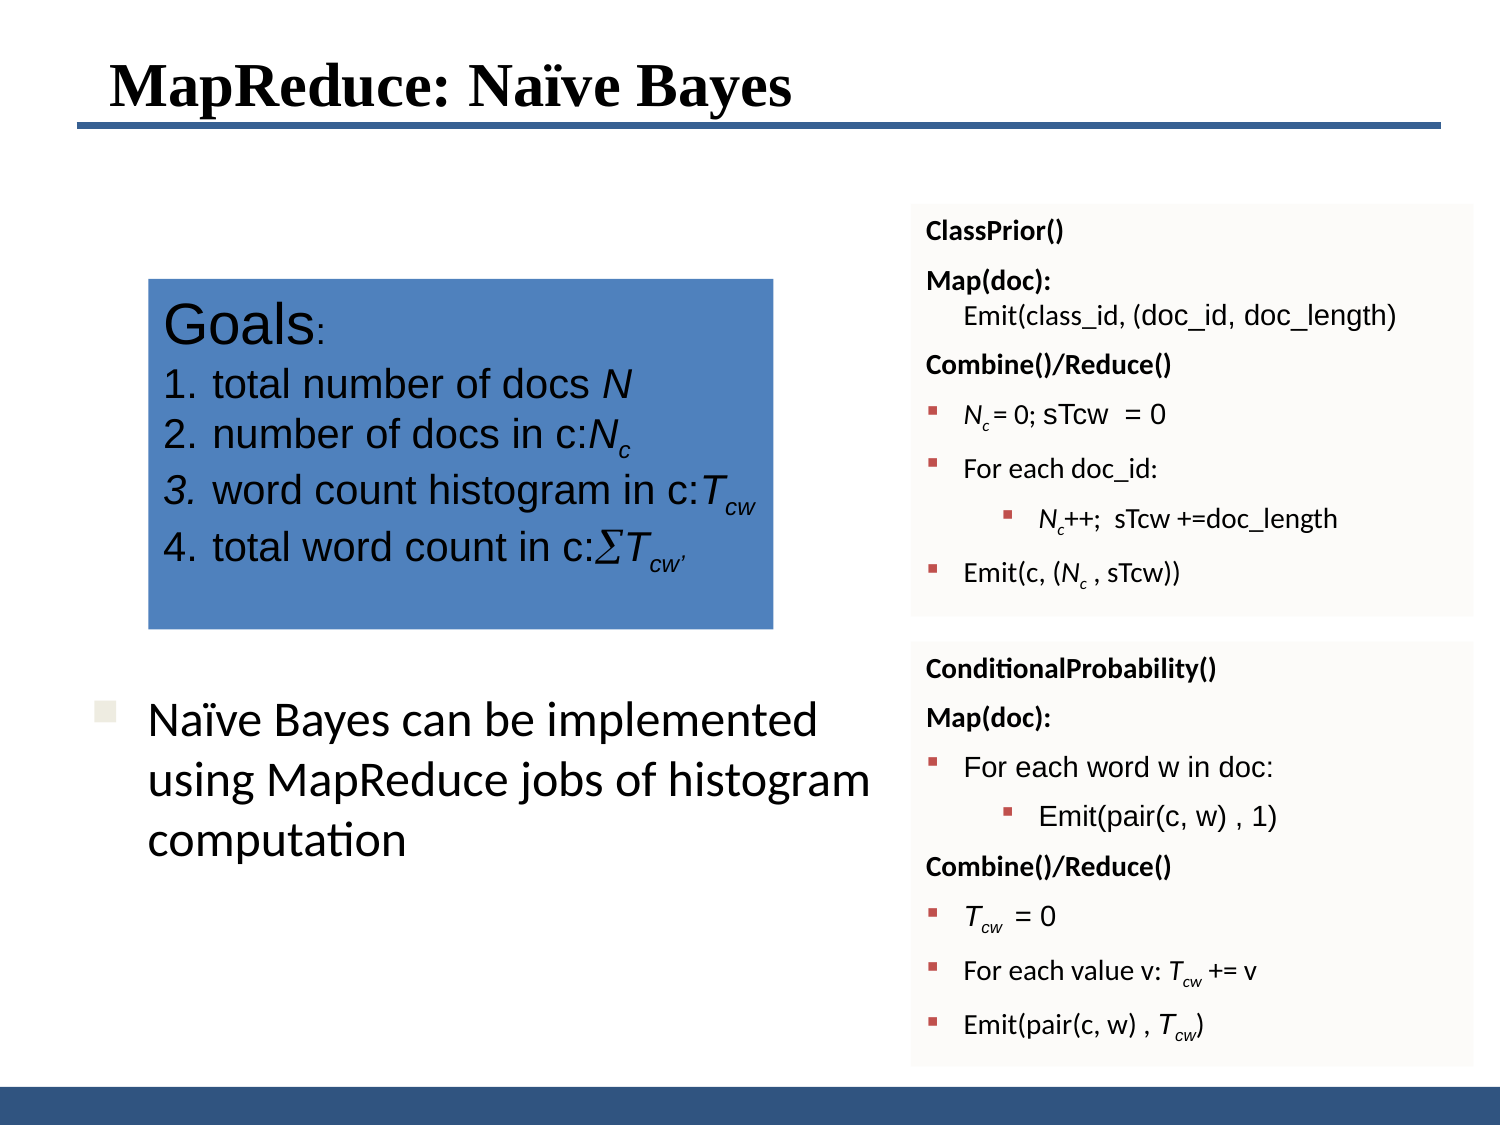

MapReduce: Naïve Bayes
ClassPrior()
Map(doc):
Emit(class_id, (doc_id, doc_length)
Combine()/Reduce()
Nc = 0; sTcw  = 0
For each doc_id:
Nc++;  sTcw +=doc_length
Emit(c, (Nc , sTcw))

Goals:
 total number of docs N
 number of docs in c:Nc
 word count histogram in c:Tcw
 total word count in c:∑Tcw’

ConditionalProbability()
Map(doc):
For each word w in doc:
Emit(pair(c, w) , 1)
Combine()/Reduce()
Tcw  = 0
For each value v: Tcw += v
Emit(pair(c, w) , Tcw)

Naïve Bayes can be implemented using MapReduce jobs of histogram computation
58